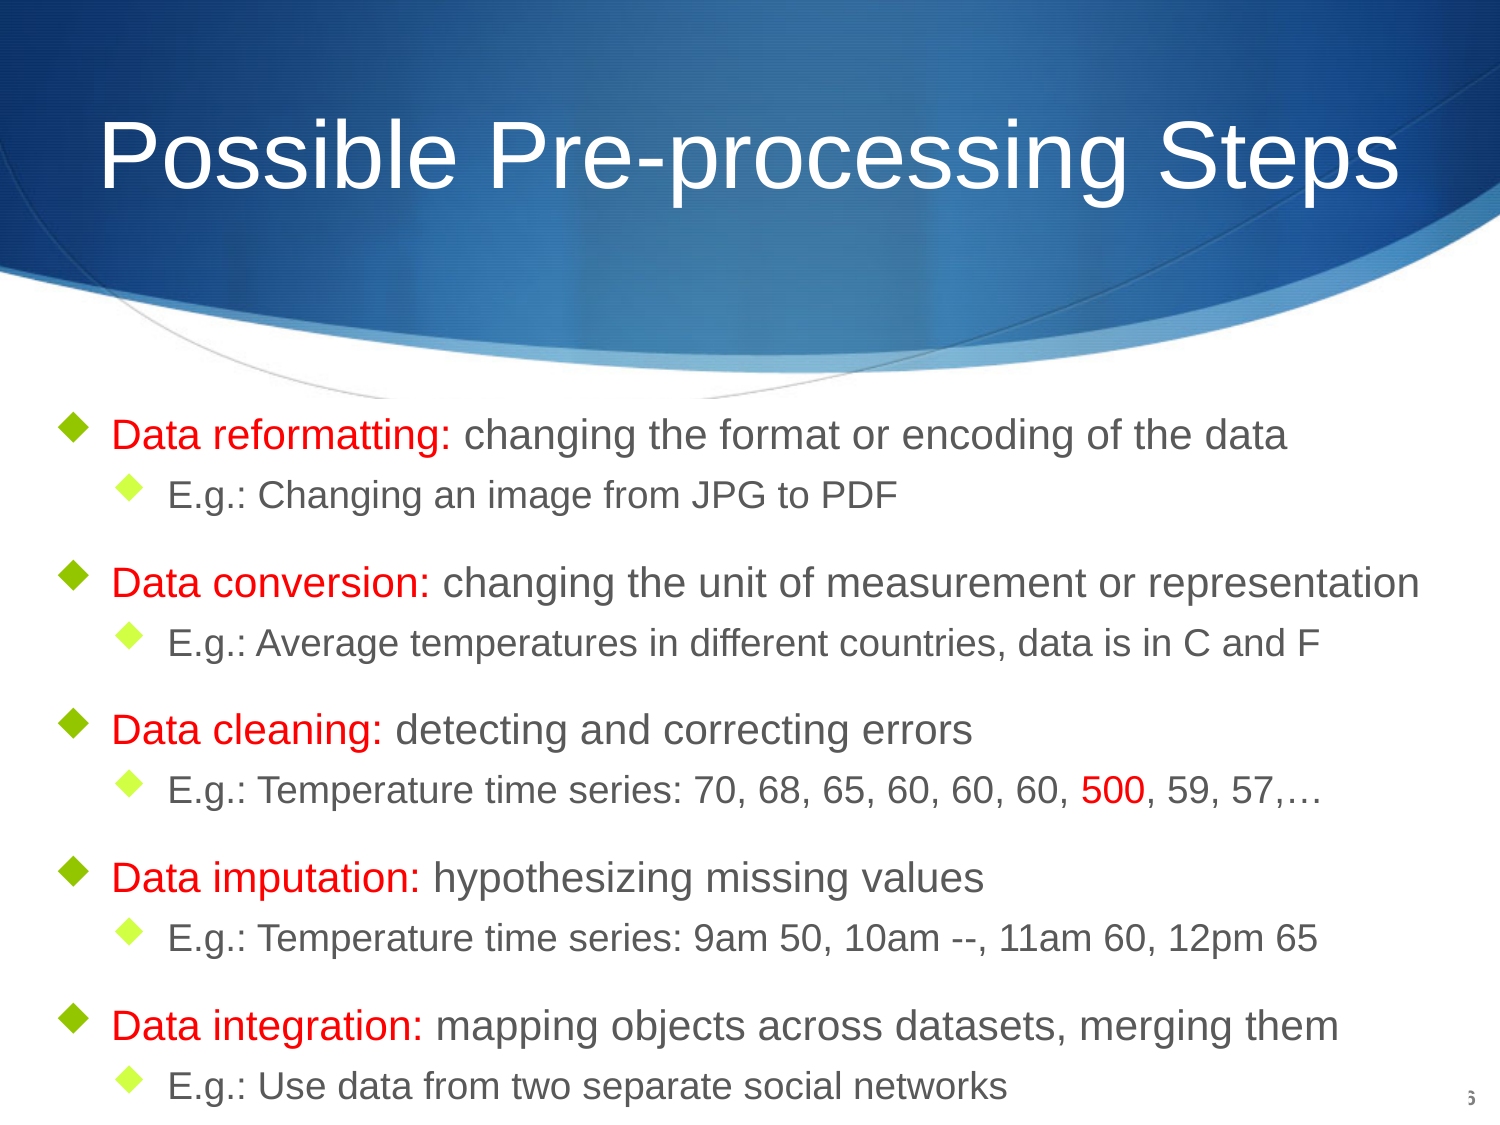

# Possible Pre-processing Steps
Data reformatting: changing the format or encoding of the data
E.g.: Changing an image from JPG to PDF
Data conversion: changing the unit of measurement or representation
E.g.: Average temperatures in different countries, data is in C and F
Data cleaning: detecting and correcting errors
E.g.: Temperature time series: 70, 68, 65, 60, 60, 60, 500, 59, 57,…
Data imputation: hypothesizing missing values
E.g.: Temperature time series: 9am 50, 10am --, 11am 60, 12pm 65
Data integration: mapping objects across datasets, merging them
E.g.: Use data from two separate social networks
36